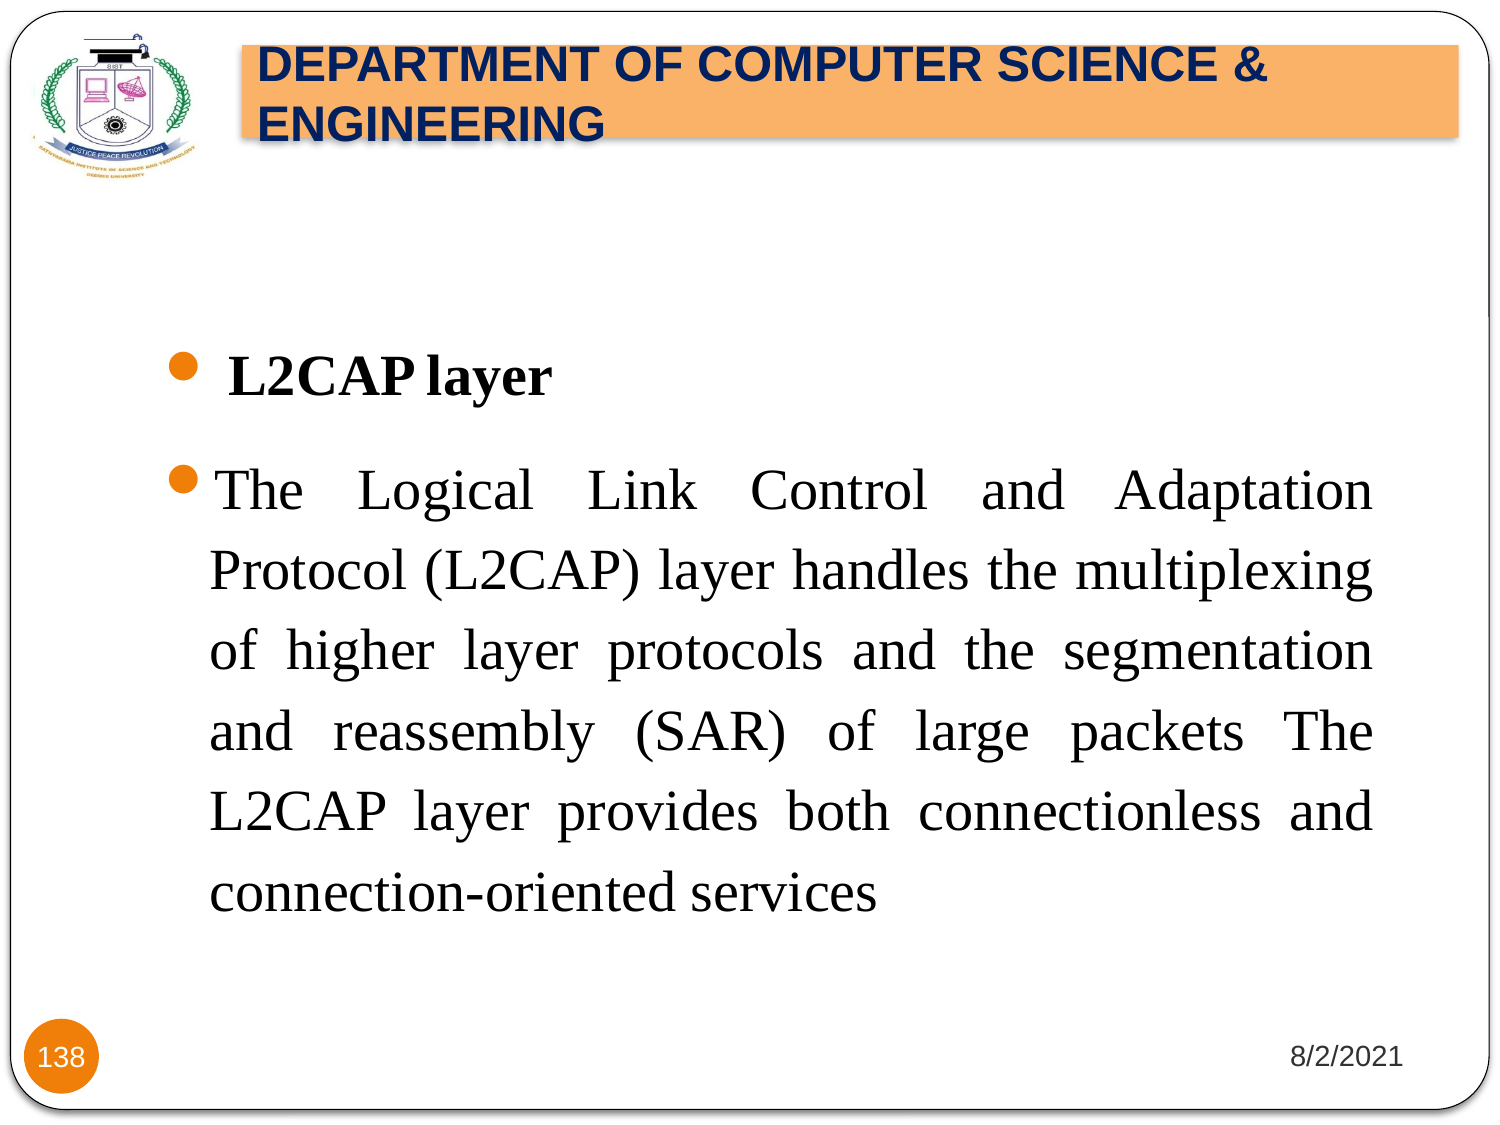

L2CAP layer
The Logical Link Control and Adaptation Protocol (L2CAP) layer handles the multiplexing of higher layer protocols and the segmentation and reassembly (SAR) of large packets The L2CAP layer provides both connectionless and connection-oriented services

8/2/2021
138